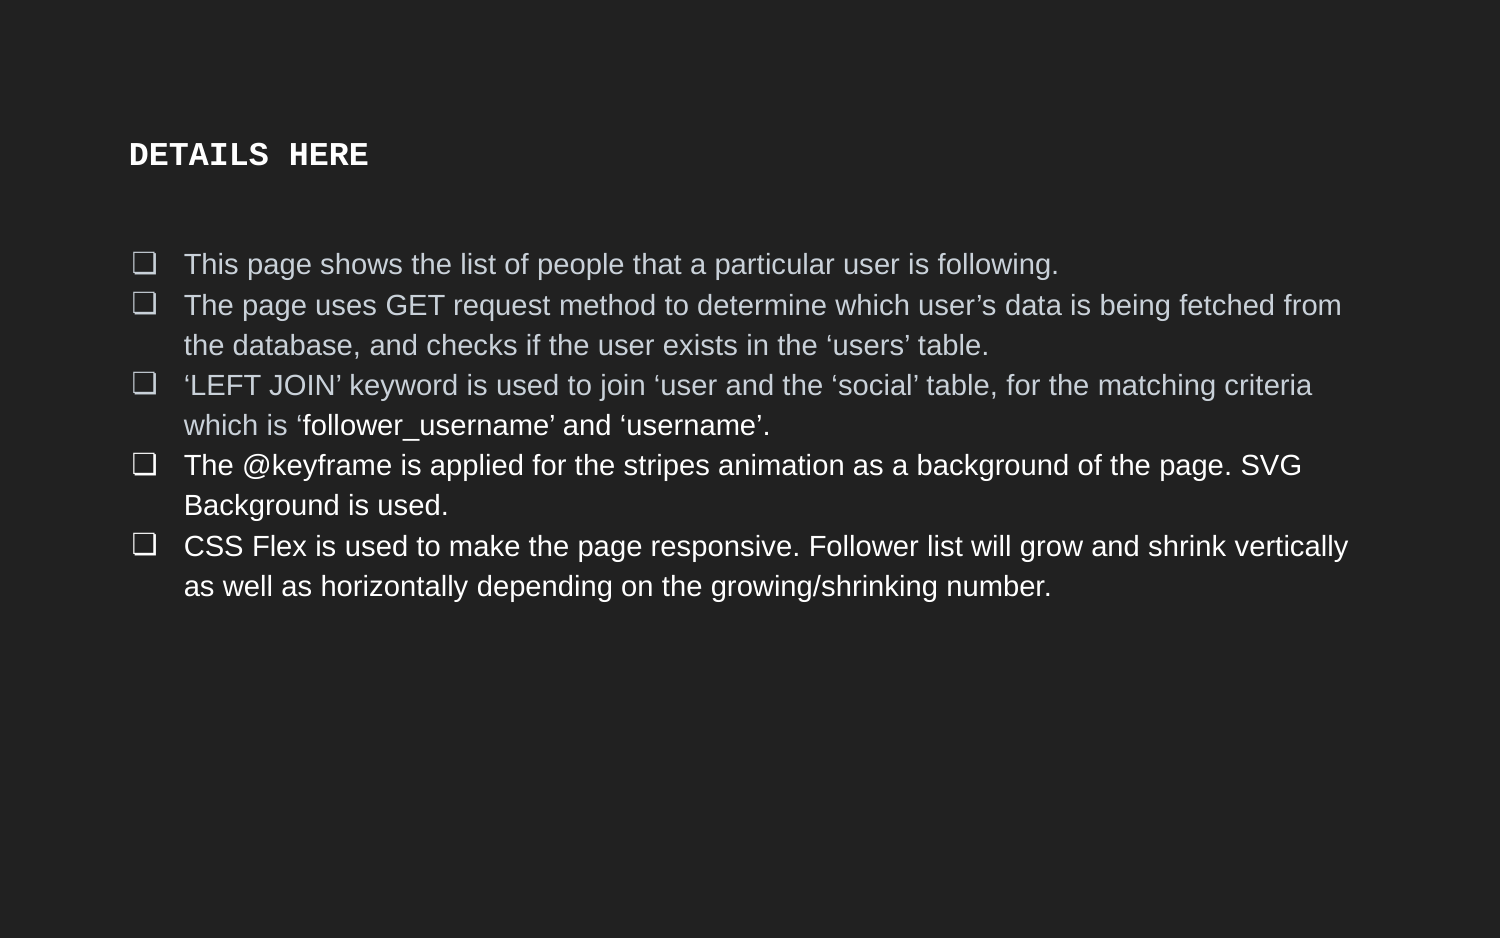

DETAILS HERE
This page shows the list of people that a particular user is following.
The page uses GET request method to determine which user’s data is being fetched from the database, and checks if the user exists in the ‘users’ table.
‘LEFT JOIN’ keyword is used to join ‘user and the ‘social’ table, for the matching criteria which is ‘follower_username’ and ‘username’.
The @keyframe is applied for the stripes animation as a background of the page. SVG Background is used.
CSS Flex is used to make the page responsive. Follower list will grow and shrink vertically as well as horizontally depending on the growing/shrinking number.